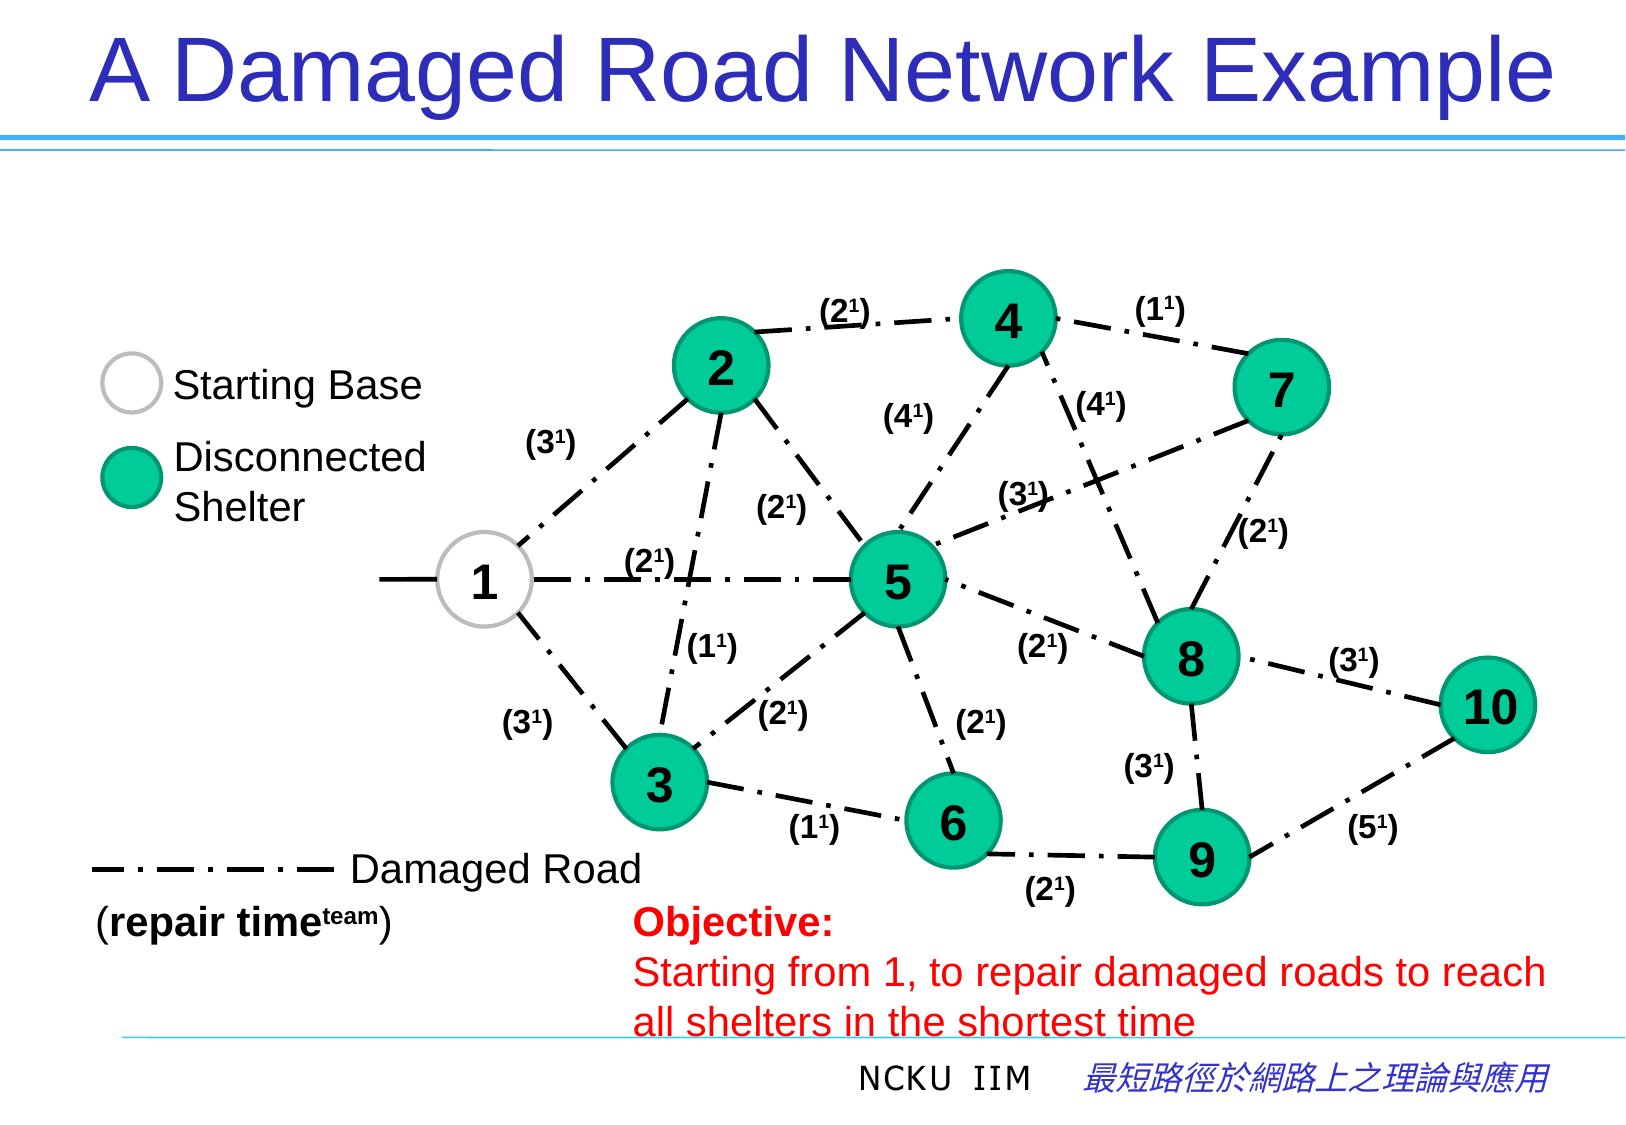

# A Damaged Road Network Example
Given:
5 recovery team, 9 disconnected shelters
4
(11)
(21)
2
7
(41)
(41)
(31)
(31)
(21)
(21)
1
5
(21)
8
(11)
(21)
(31)

10
(21)
(31)
(21)
3
(31)
6
(51)
(11)
9
(21)
Starting Base

Disconnected
Shelter

Damaged Road
(repair timeteam)
Objective:
Starting from 1, to repair damaged roads to reach
all shelters in the shortest time